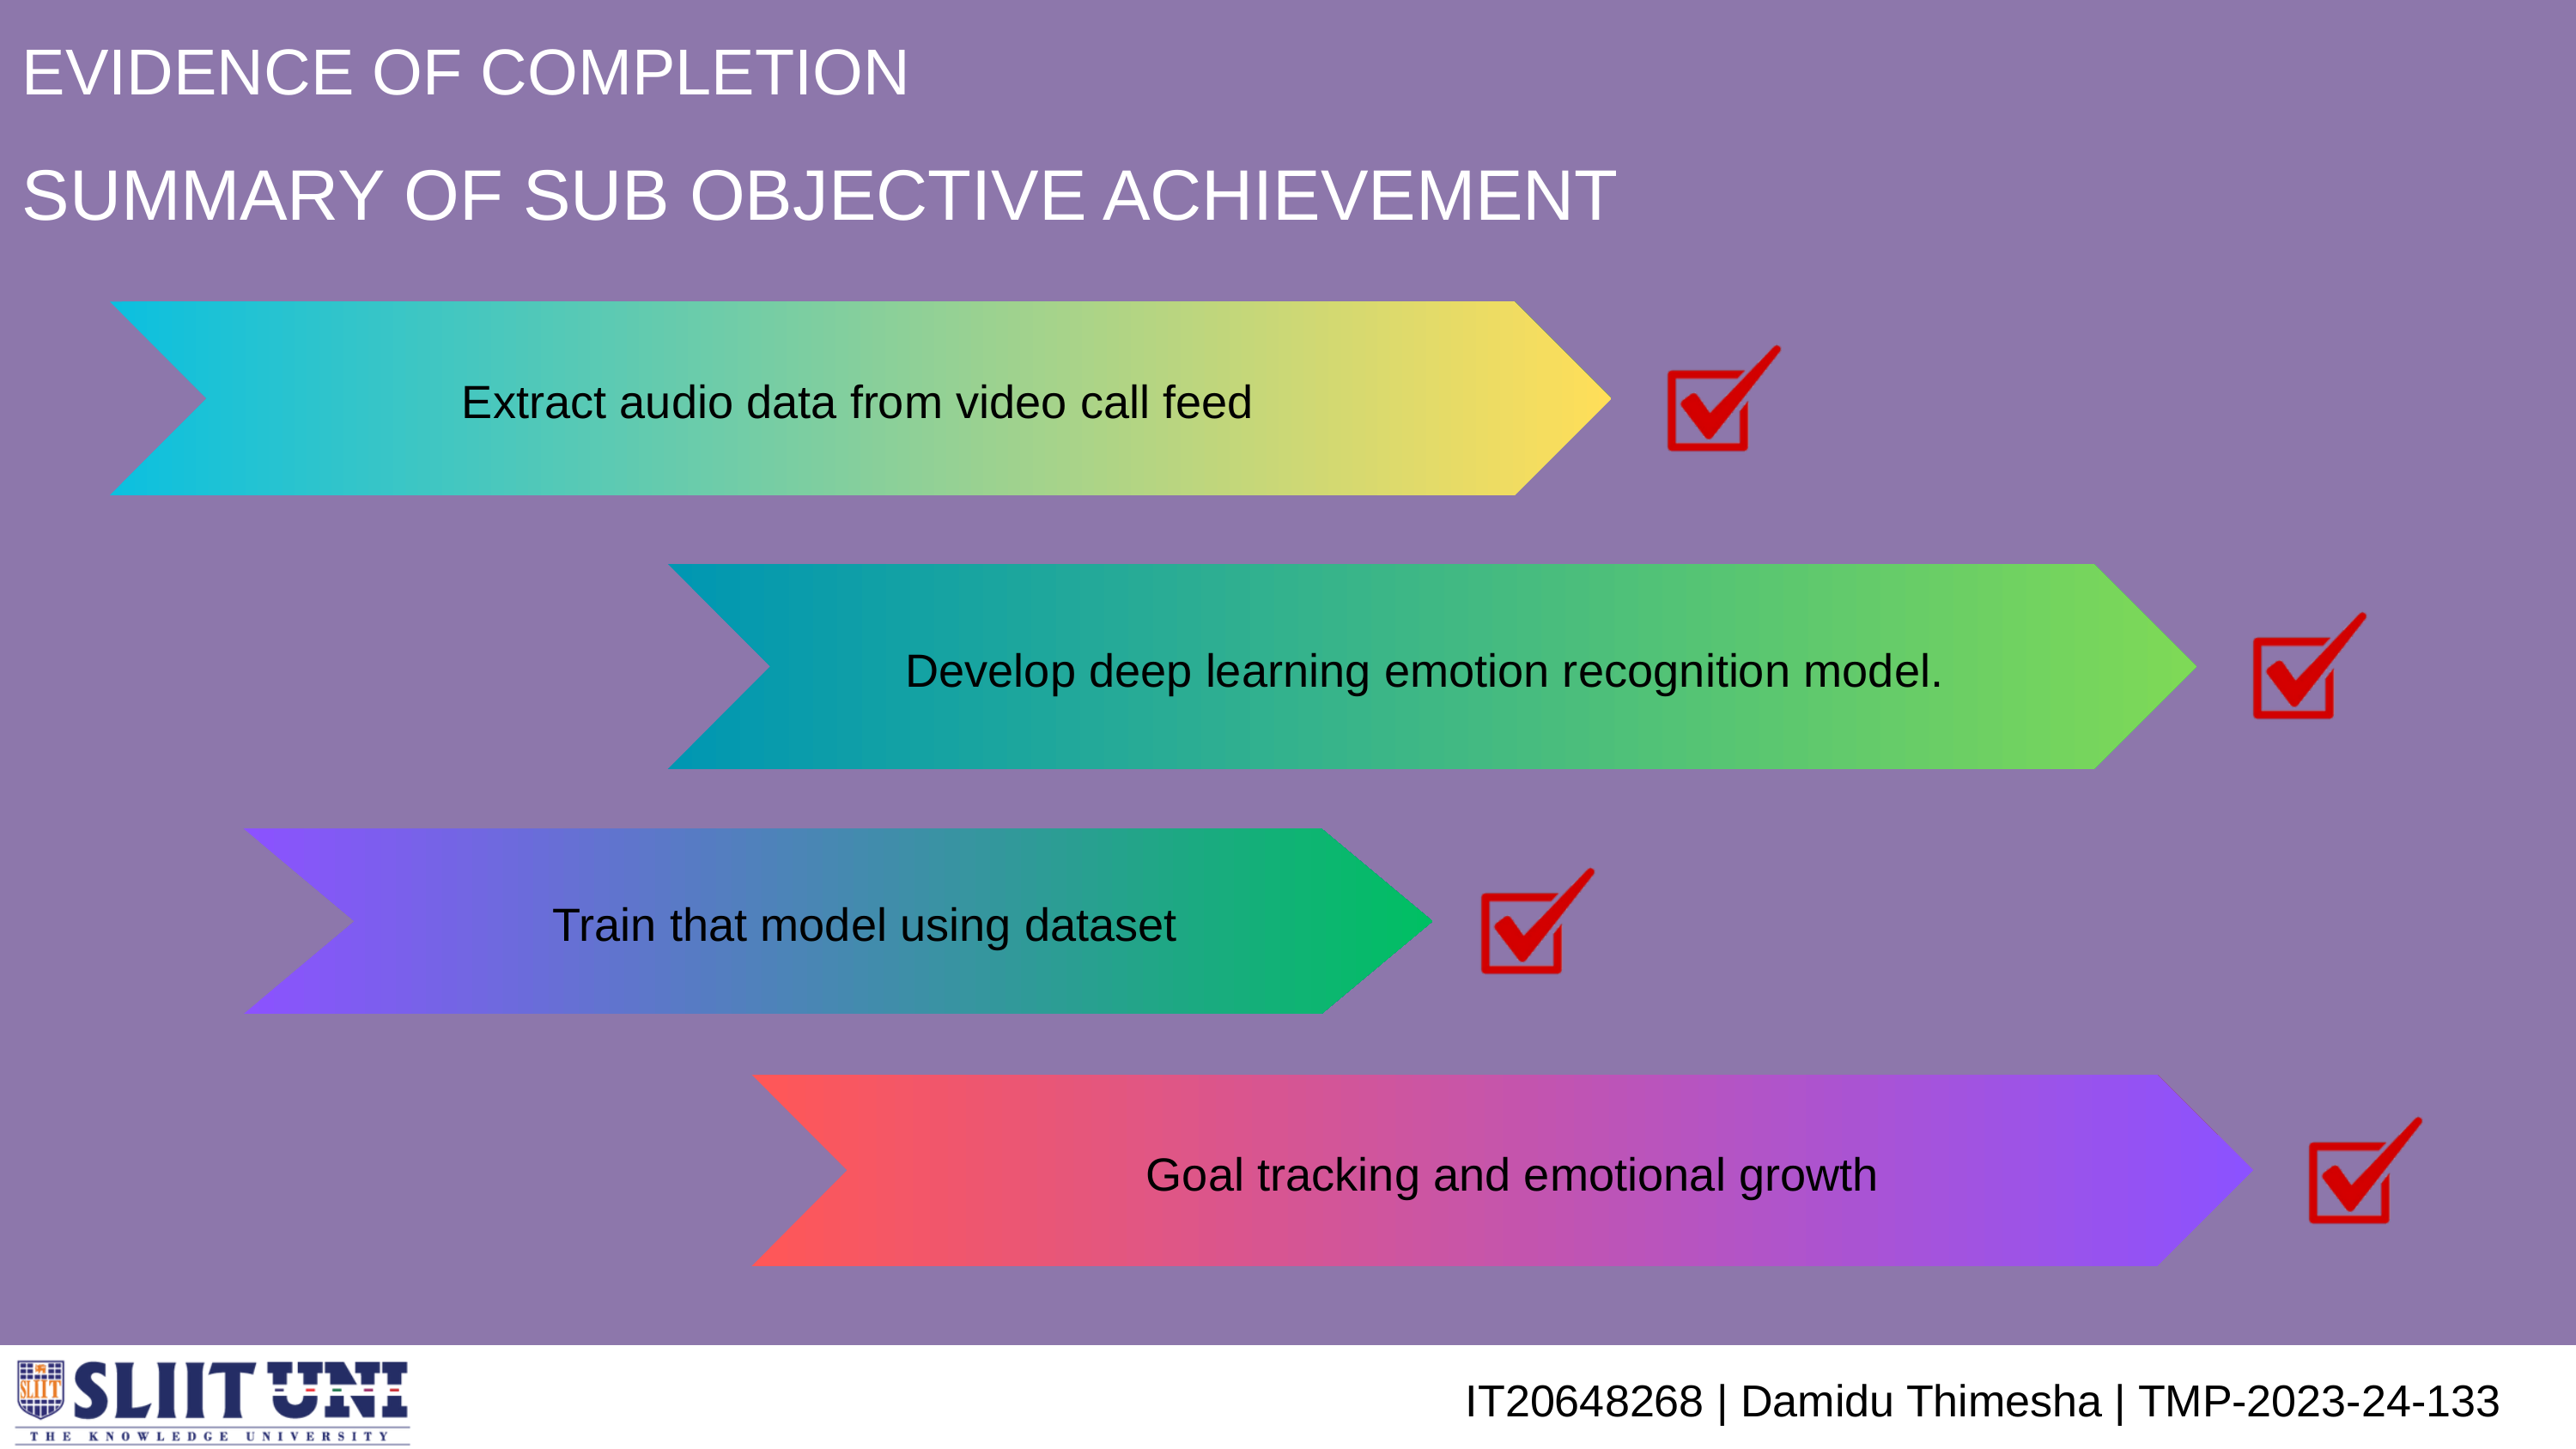

EVIDENCE OF COMPLETION
SUMMARY OF SUB OBJECTIVE ACHIEVEMENT

Extract audio data from video call feed

Develop deep learning emotion recognition model.

Train that model using dataset

Goal tracking and emotional growth

IT20648268 | Damidu Thimesha | TMP-2023-24-133